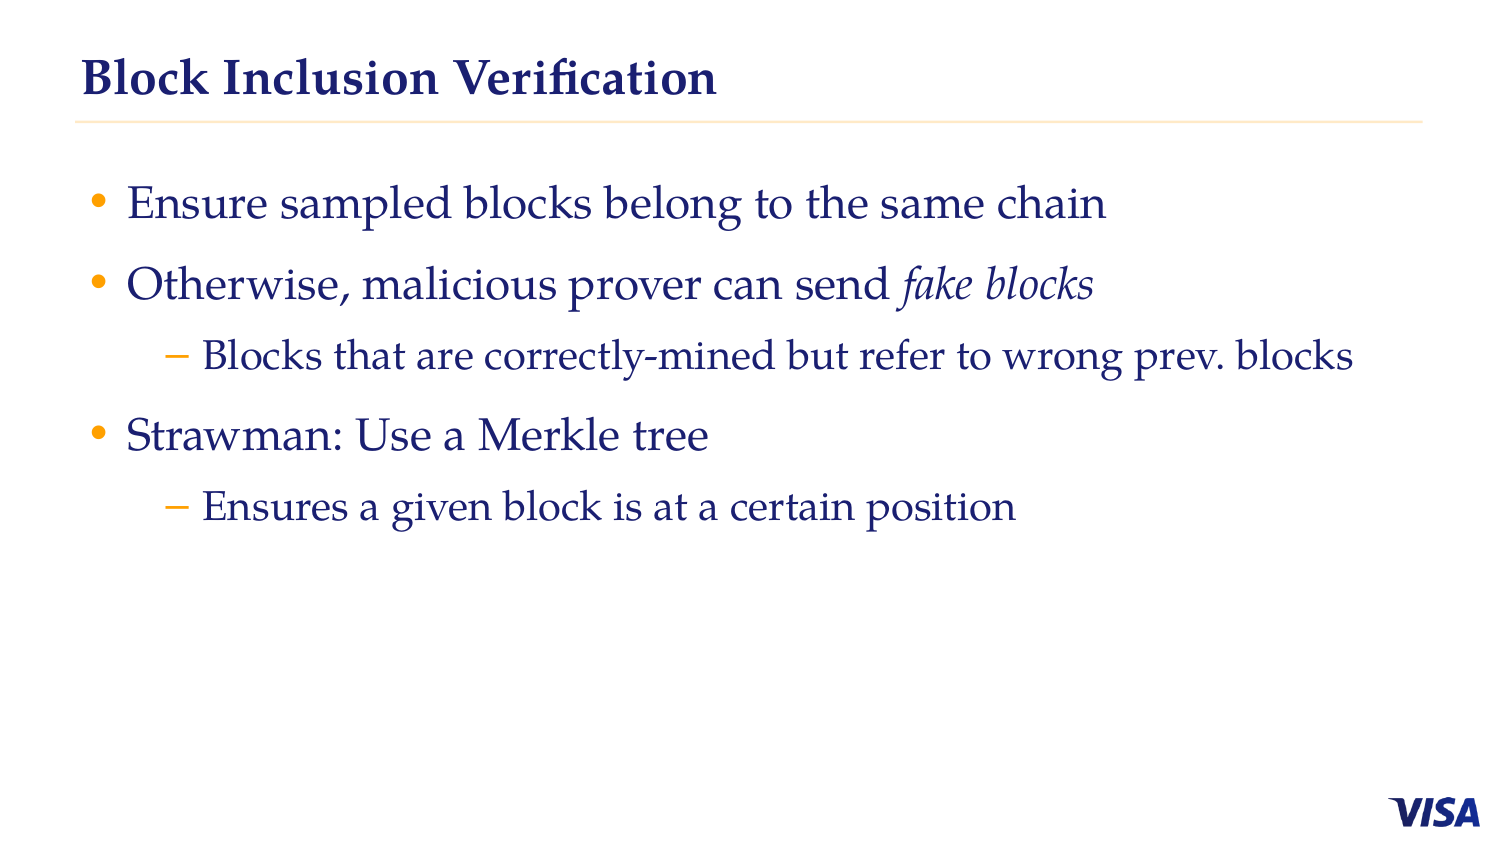

# Block Inclusion Verification
Ensure sampled blocks belong to the same chain
Otherwise, malicious prover can send fake blocks
Blocks that are correctly-mined but refer to wrong prev. blocks
Strawman: Use a Merkle tree
Ensures a given block is at a certain position